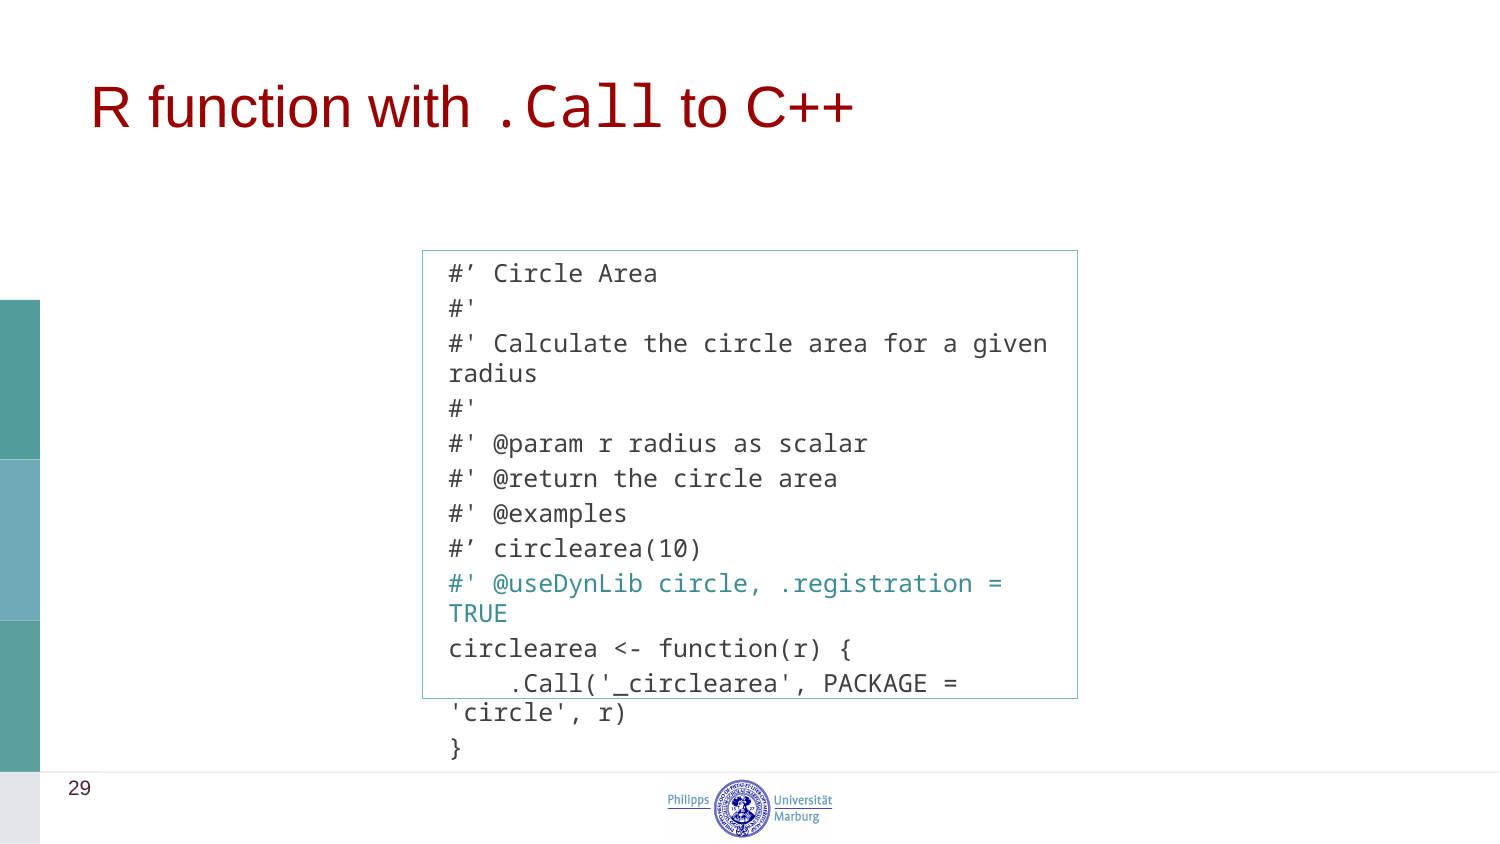

# R function with .Call to C++
#’ Circle Area
#'
#' Calculate the circle area for a given radius
#'
#' @param r radius as scalar
#' @return the circle area
#' @examples
#’ circlearea(10)
#' @useDynLib circle, .registration = TRUE
circlearea <- function(r) {
    .Call('_circlearea', PACKAGE = 'circle', r)
}
29